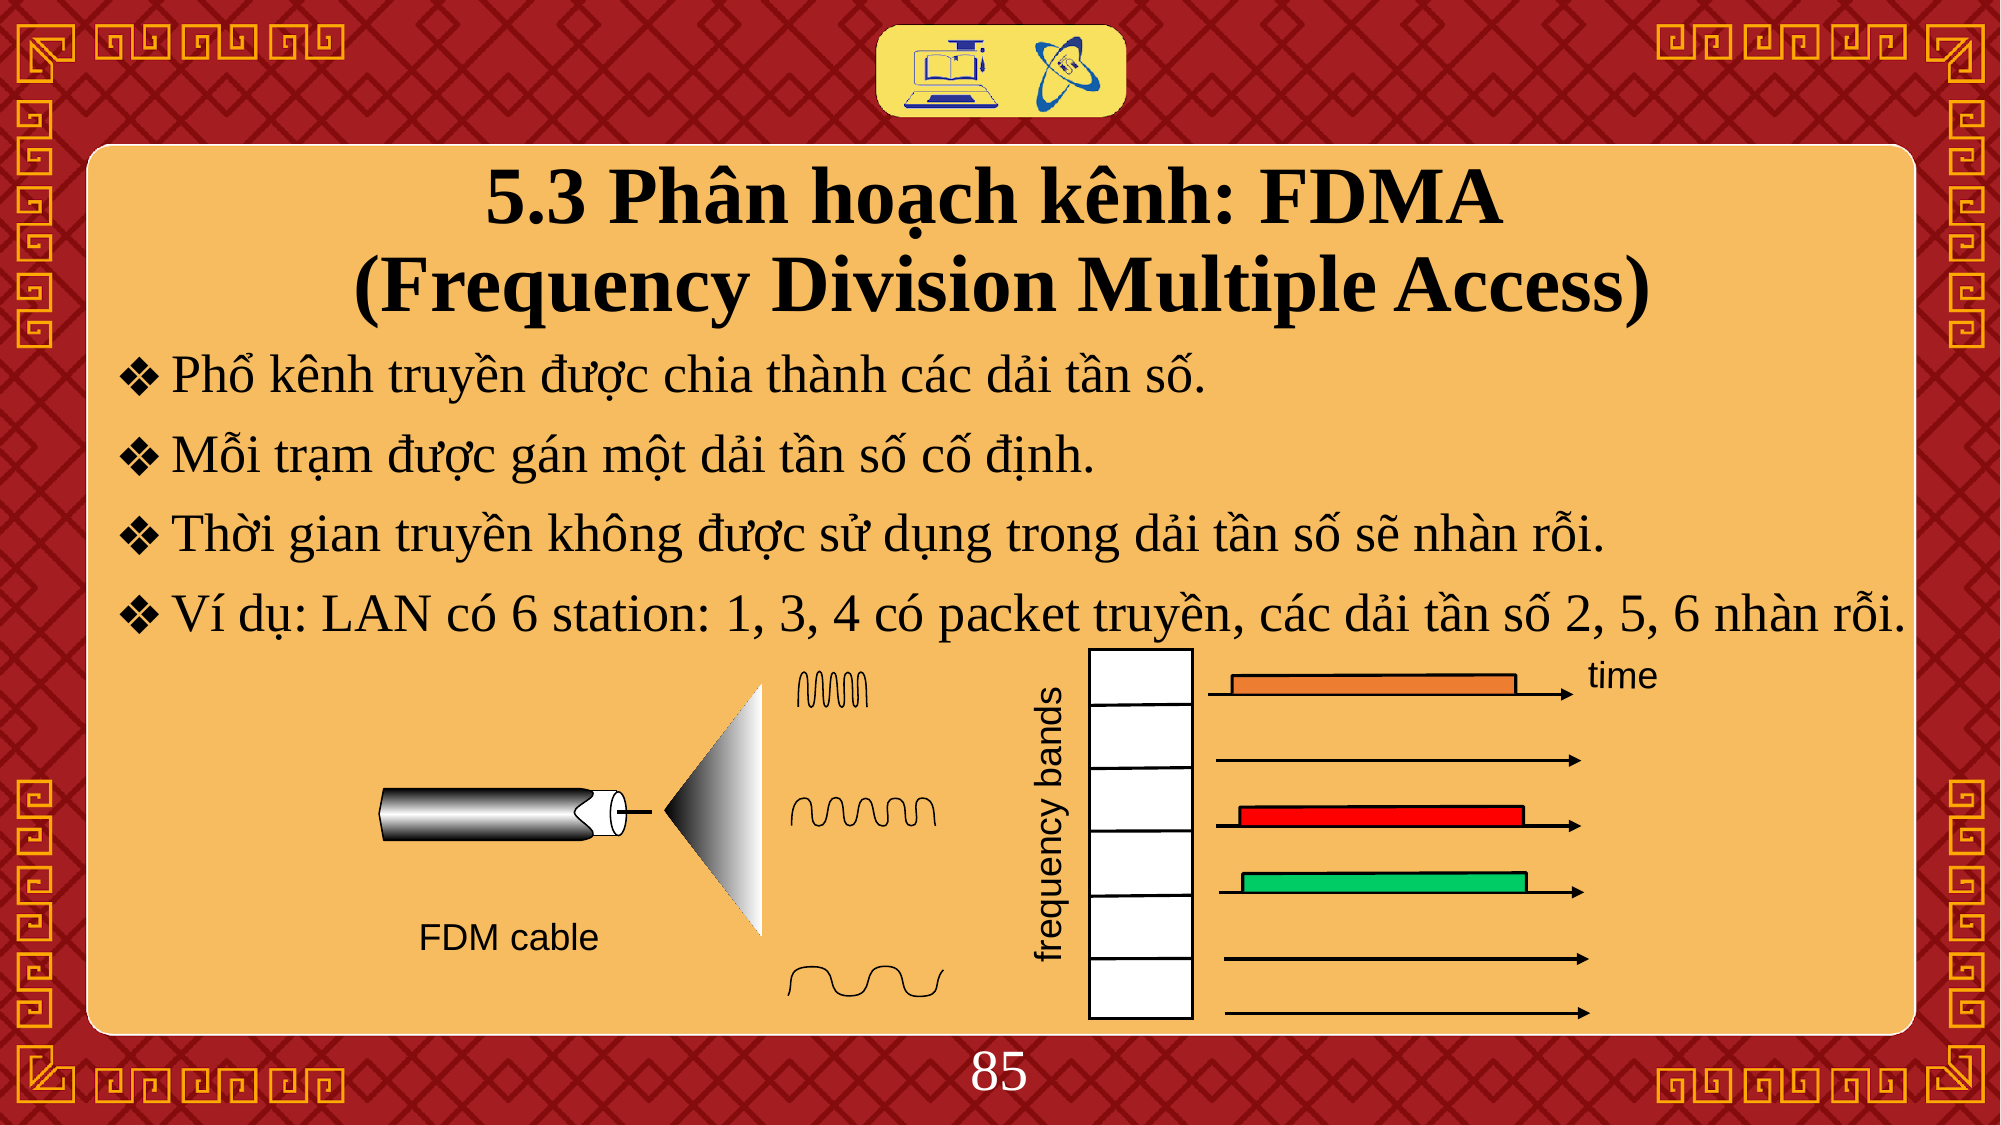

# 5.3 Phân hoạch kênh: FDMA (Frequency Division Multiple Access)
Phổ kênh truyền được chia thành các dải tần số.
Mỗi trạm được gán một dải tần số cố định.
Thời gian truyền không được sử dụng trong dải tần số sẽ nhàn rỗi.
Ví dụ: LAN có 6 station: 1, 3, 4 có packet truyền, các dải tần số 2, 5, 6 nhàn rỗi.
time

frequency bands

FDM cable

85